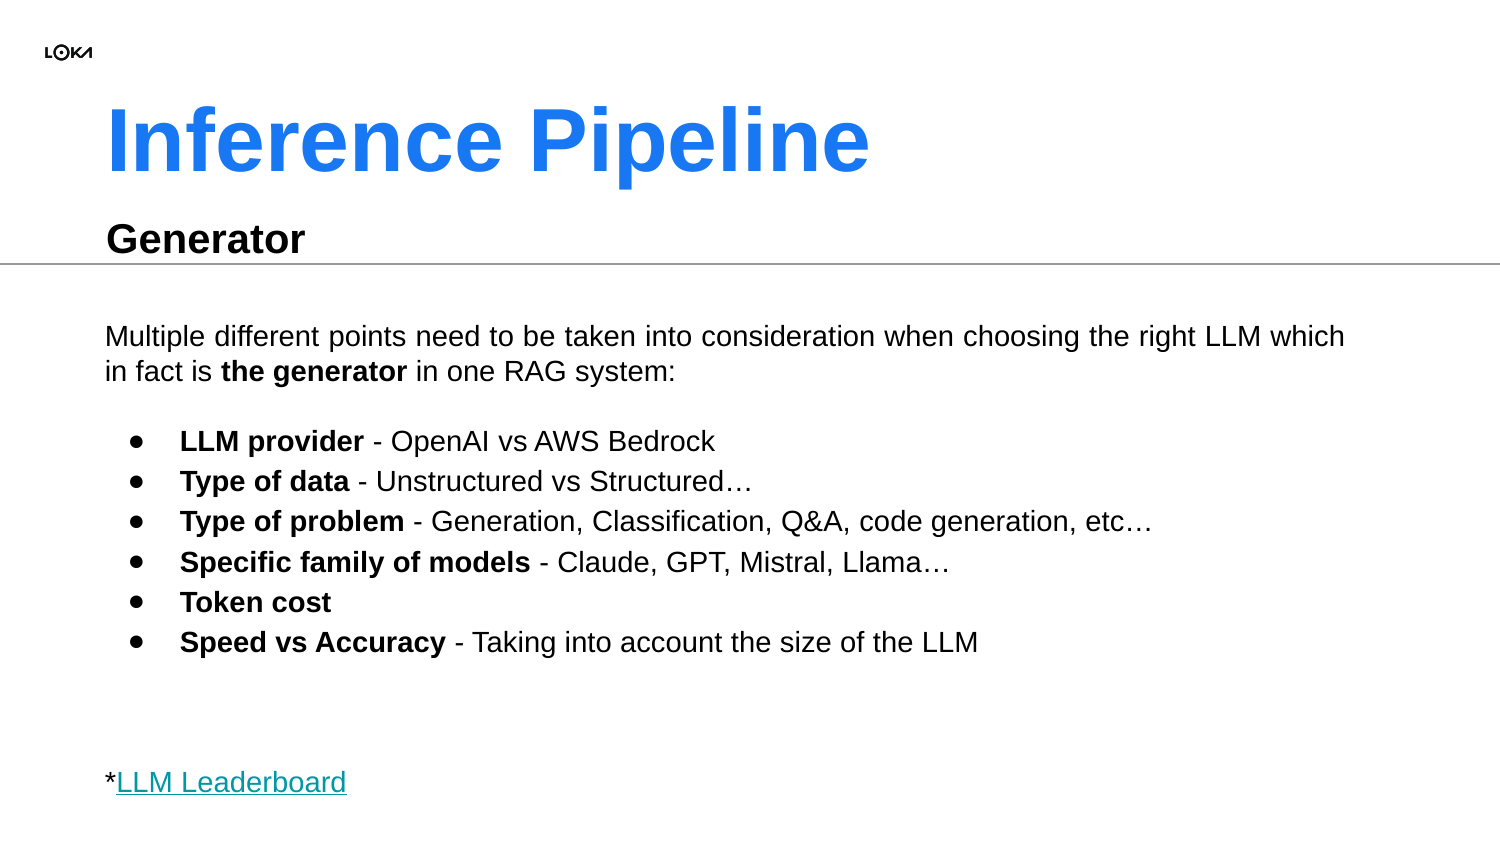

# Inference Pipeline

Generator
Multiple different points need to be taken into consideration when choosing the right LLM which in fact is the generator in one RAG system:

LLM provider - OpenAI vs AWS Bedrock
Type of data - Unstructured vs Structured…
Type of problem - Generation, Classification, Q&A, code generation, etc…
Specific family of models - Claude, GPT, Mistral, Llama…
Token cost
Speed vs Accuracy - Taking into account the size of the LLM

*LLM Leaderboard